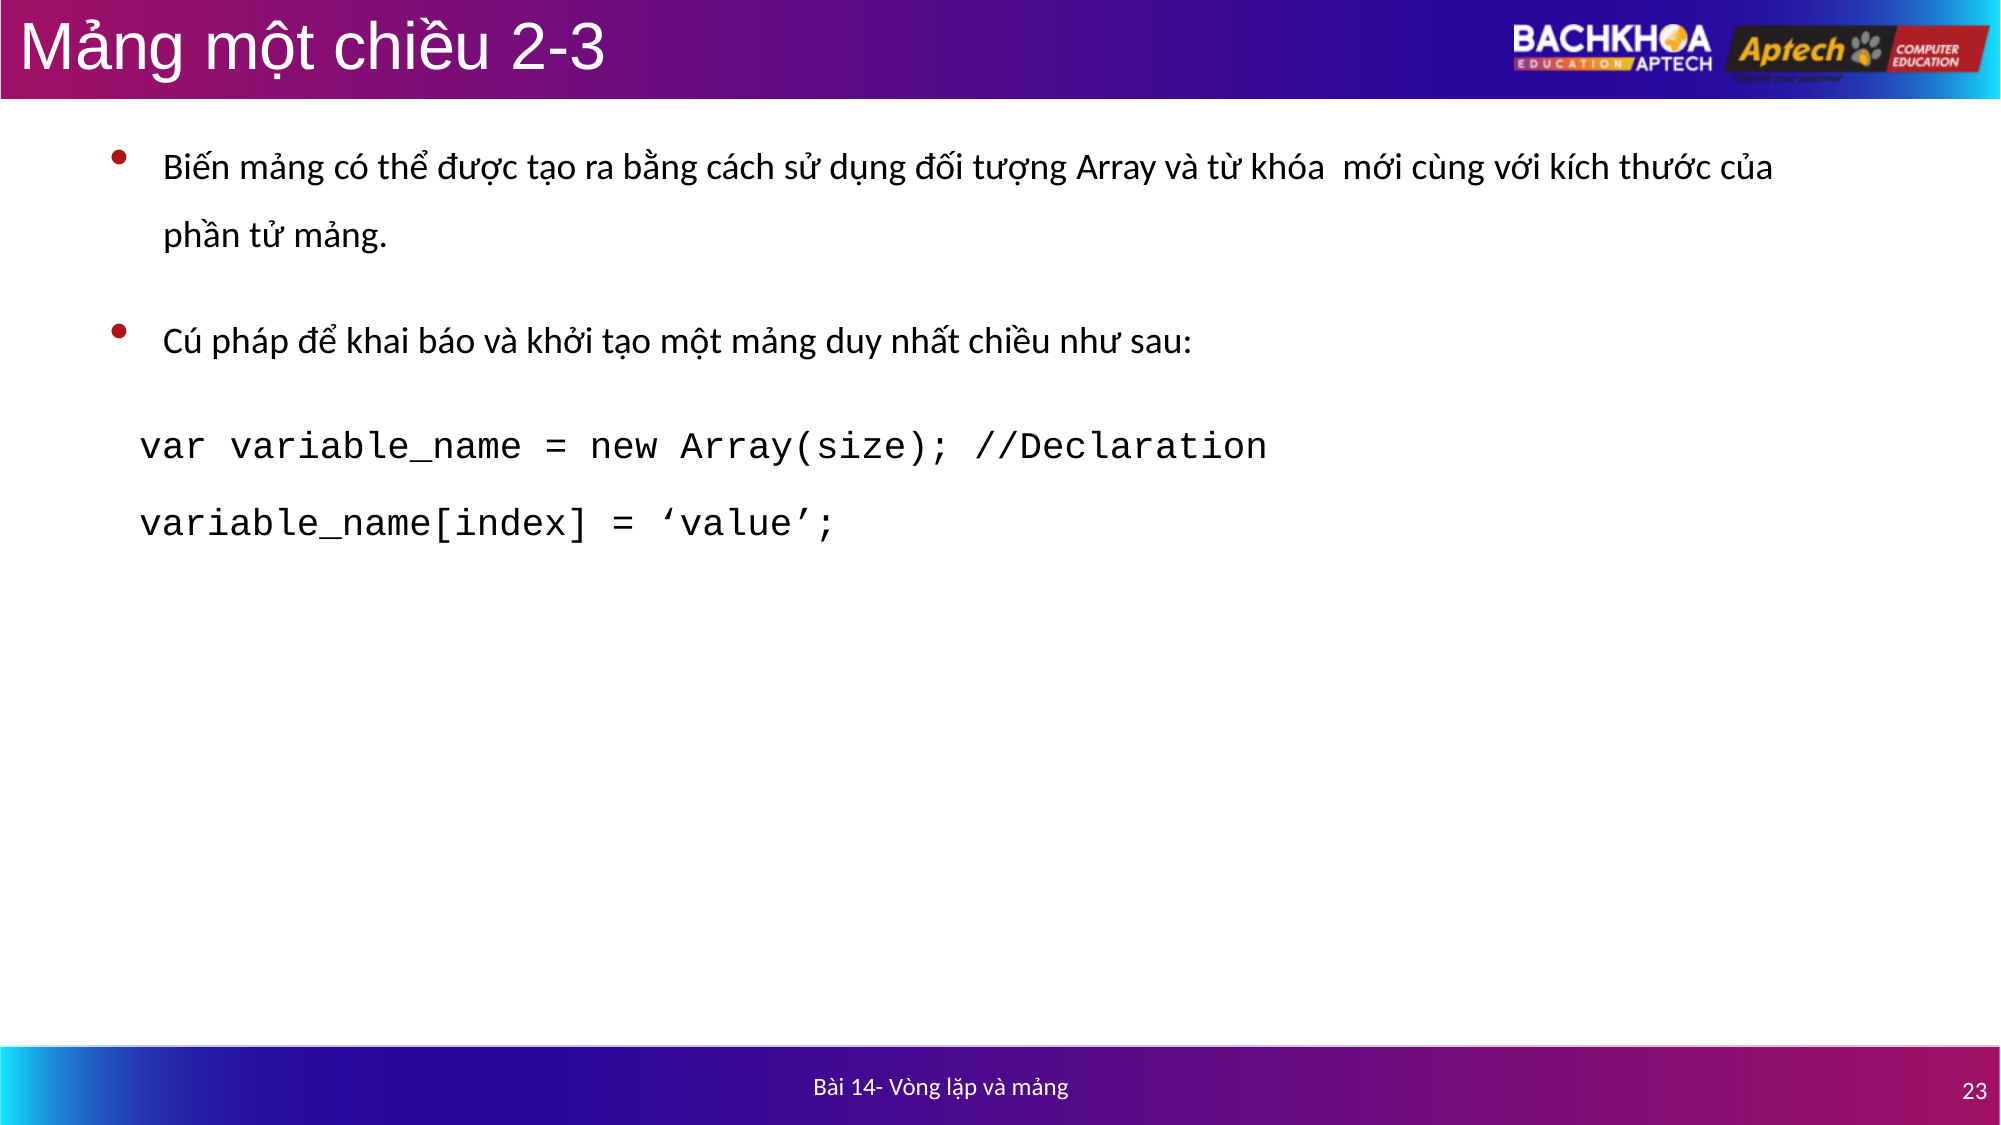

# Mảng một chiều 2-3
Biến mảng có thể được tạo ra bằng cách sử dụng đối tượng Array và từ khóa  mới cùng với kích thước của phần tử mảng.

Cú pháp để khai báo và khởi tạo một mảng duy nhất chiều như sau:
var variable_name = new Array(size); //Declaration  variable_name[index] = ‘value’;
Bài 14- Vòng lặp và mảng
23